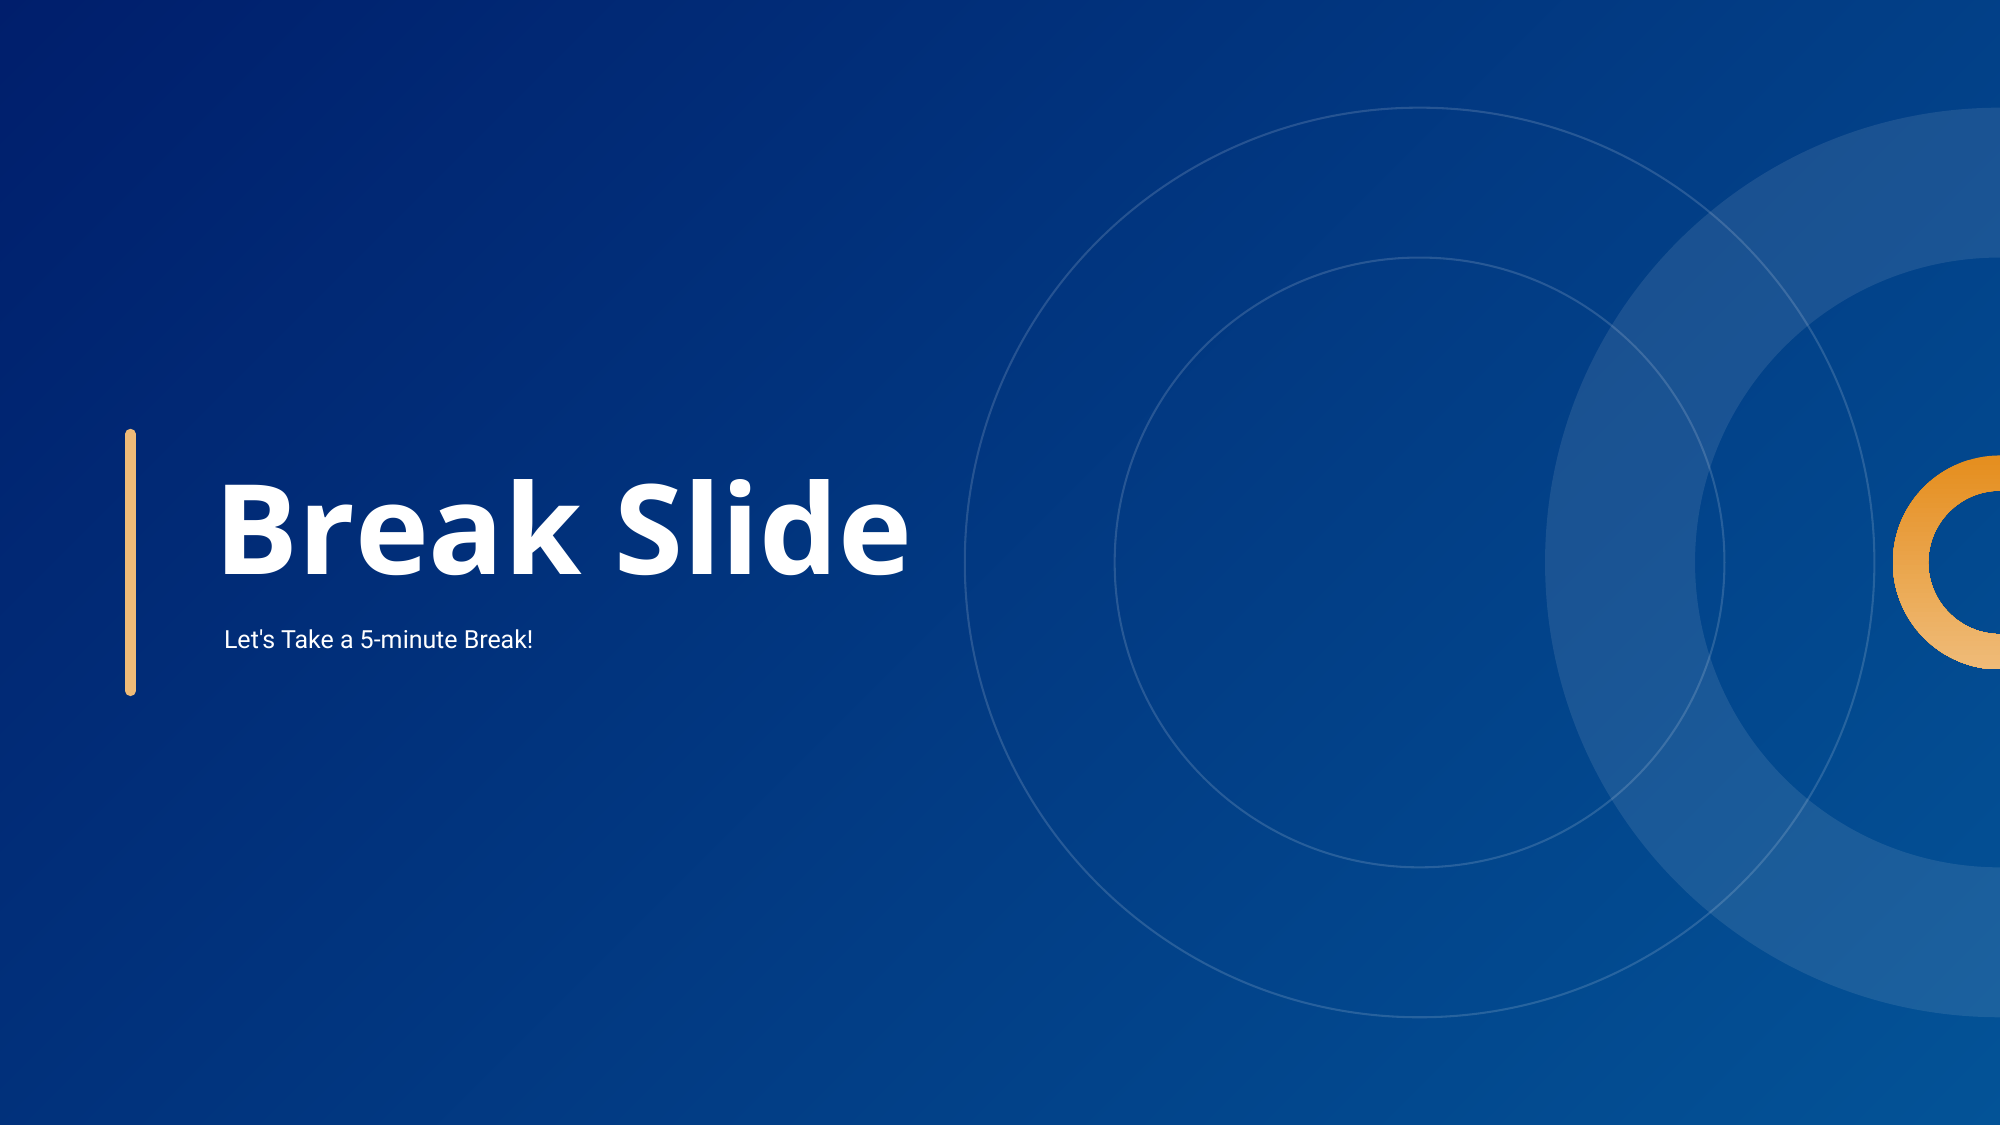

Break Slide

Let's Take a 5-minute Break!